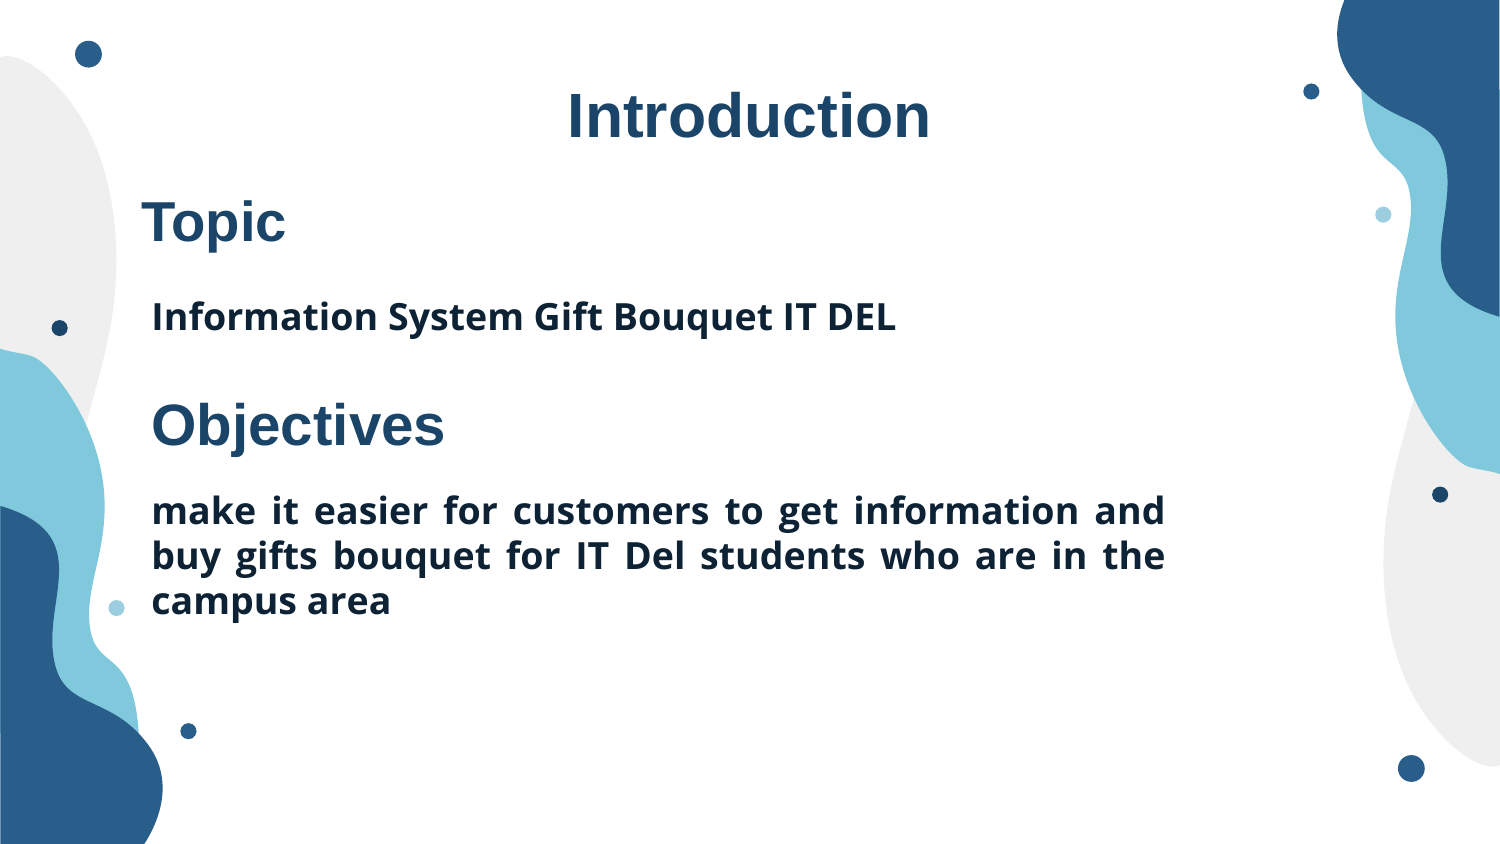

# Introduction
Topic
Information System Gift Bouquet IT DEL
Objectives
make it easier for customers to get information and buy gifts bouquet for IT Del students who are in the campus area